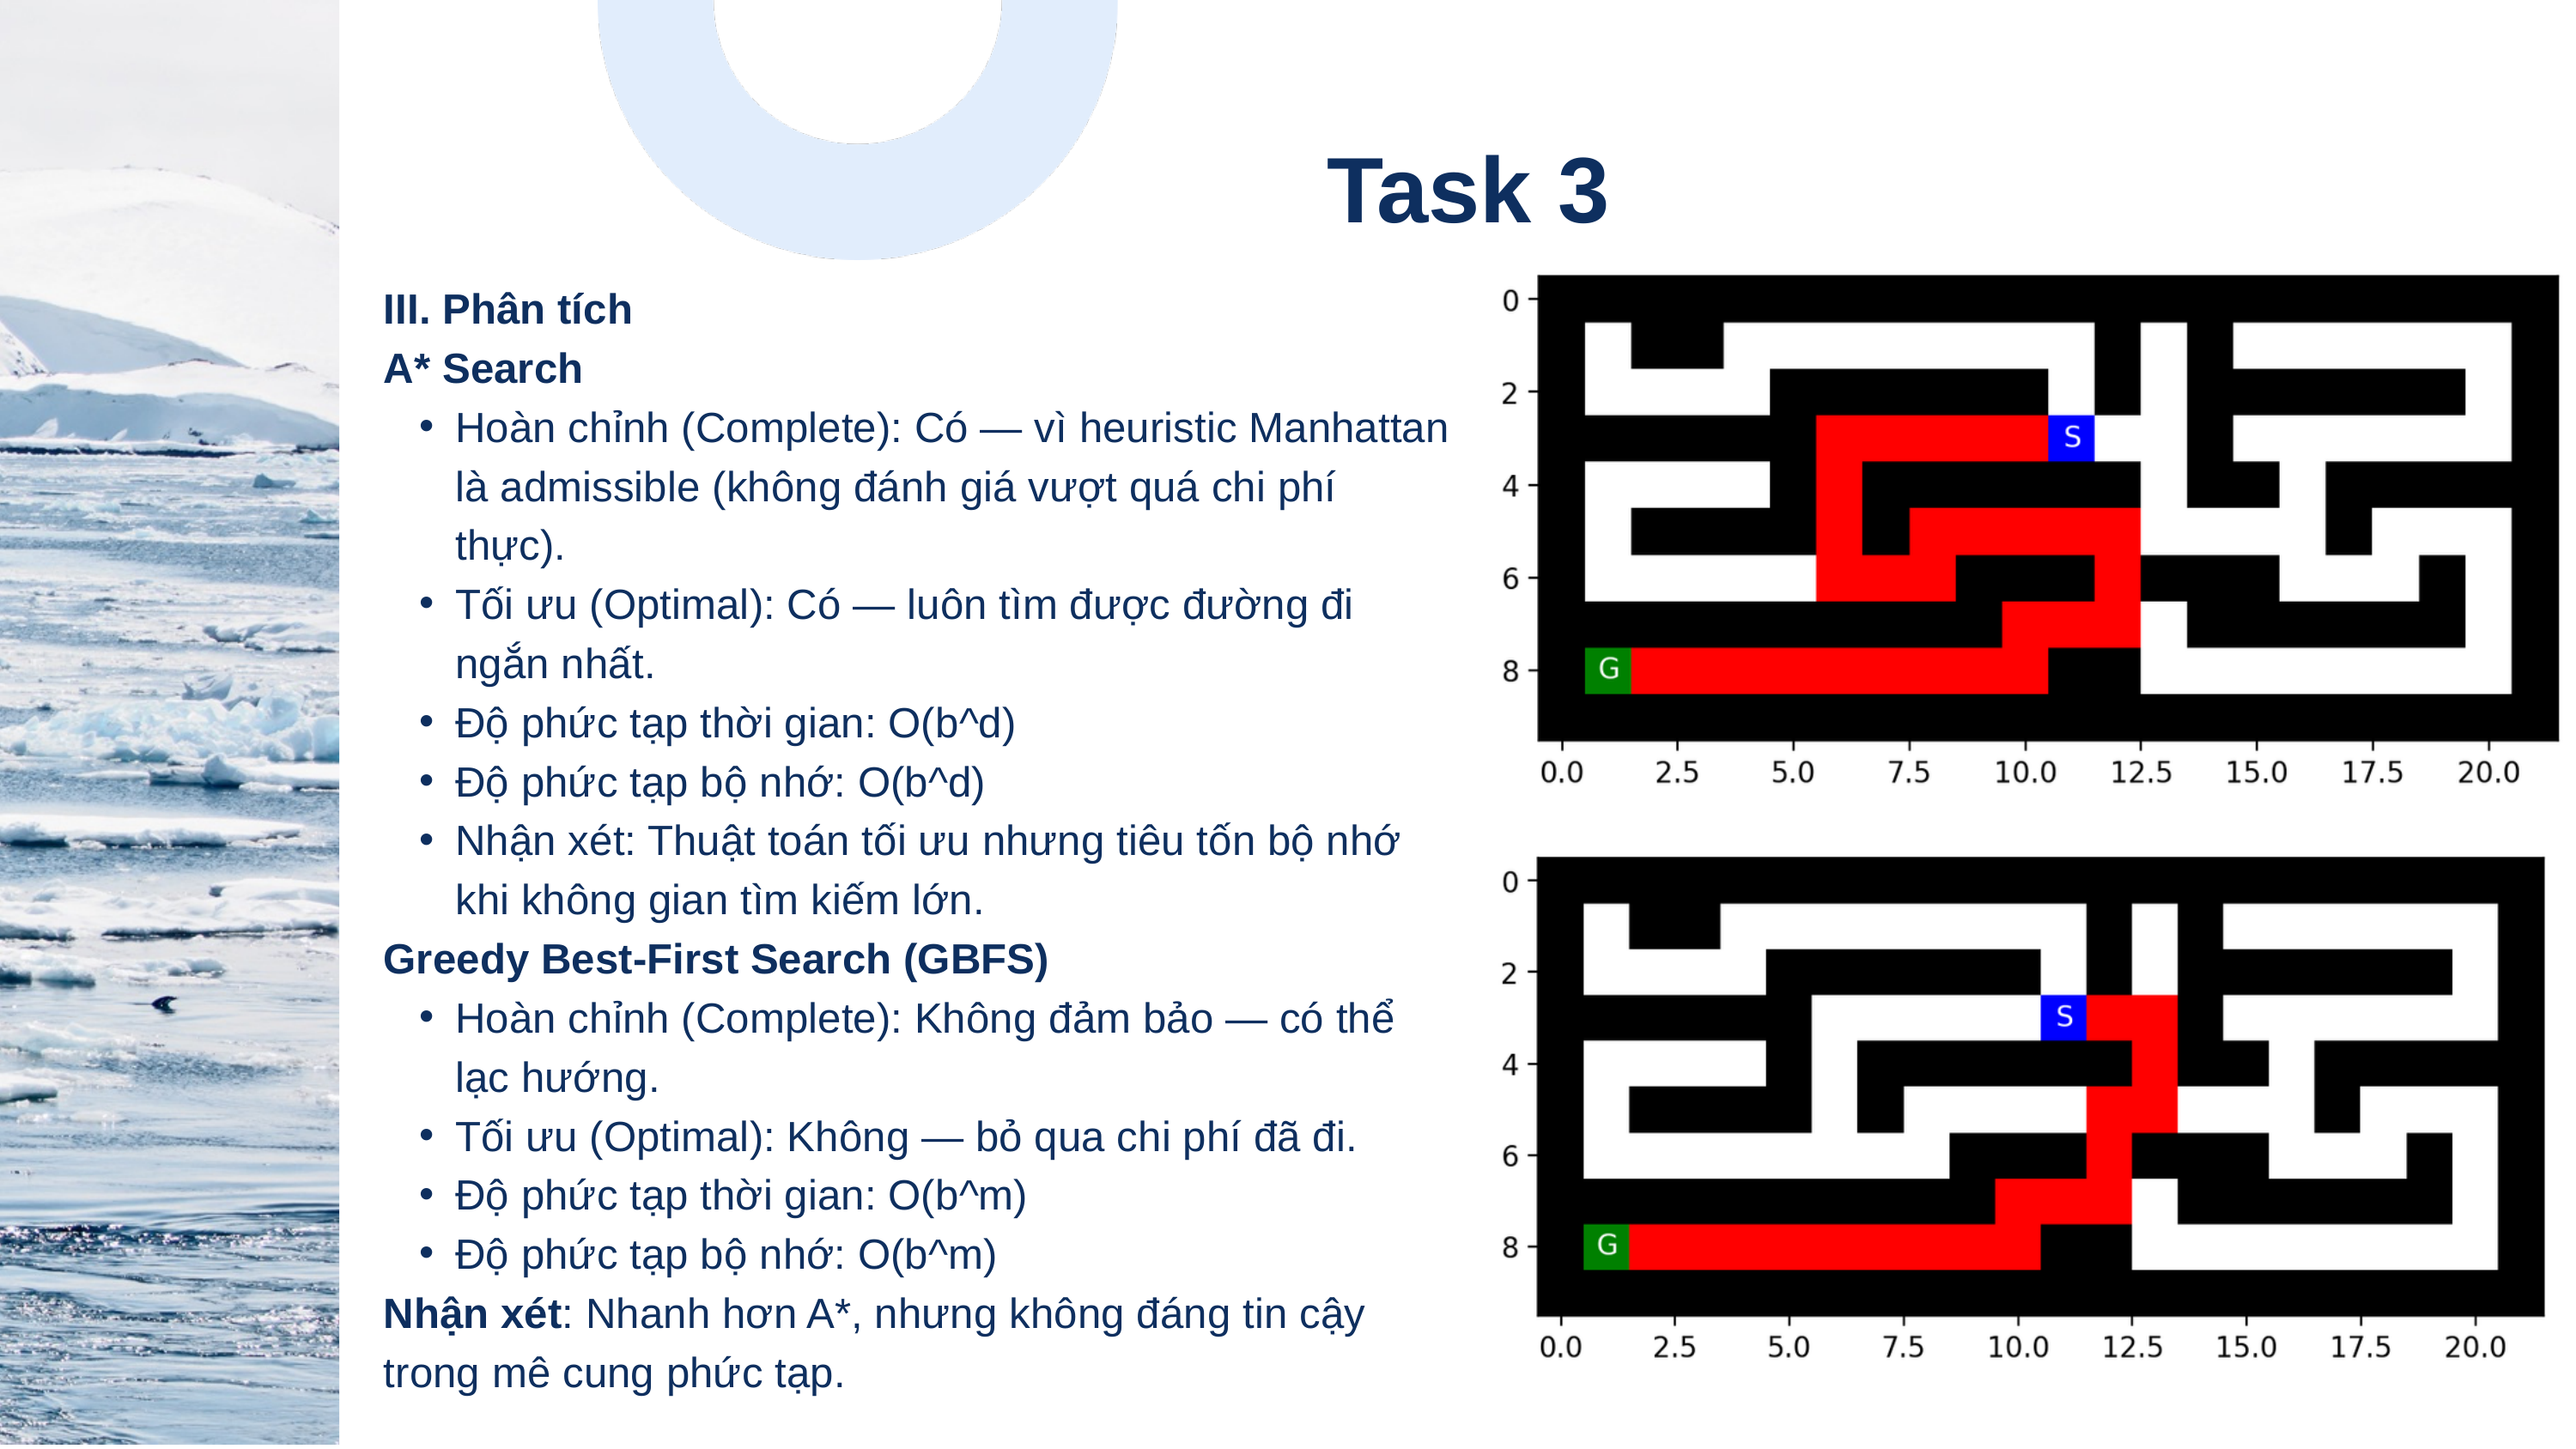

Task 3

III. Phân tích
A* Search
Hoàn chỉnh (Complete): Có — vì heuristic Manhattan là admissible (không đánh giá vượt quá chi phí thực).
Tối ưu (Optimal): Có — luôn tìm được đường đi ngắn nhất.
Độ phức tạp thời gian: O(b^d)
Độ phức tạp bộ nhớ: O(b^d)
Nhận xét: Thuật toán tối ưu nhưng tiêu tốn bộ nhớ khi không gian tìm kiếm lớn.
Greedy Best-First Search (GBFS)
Hoàn chỉnh (Complete): Không đảm bảo — có thể lạc hướng.
Tối ưu (Optimal): Không — bỏ qua chi phí đã đi.
Độ phức tạp thời gian: O(b^m)
Độ phức tạp bộ nhớ: O(b^m)
Nhận xét: Nhanh hơn A*, nhưng không đáng tin cậy trong mê cung phức tạp.